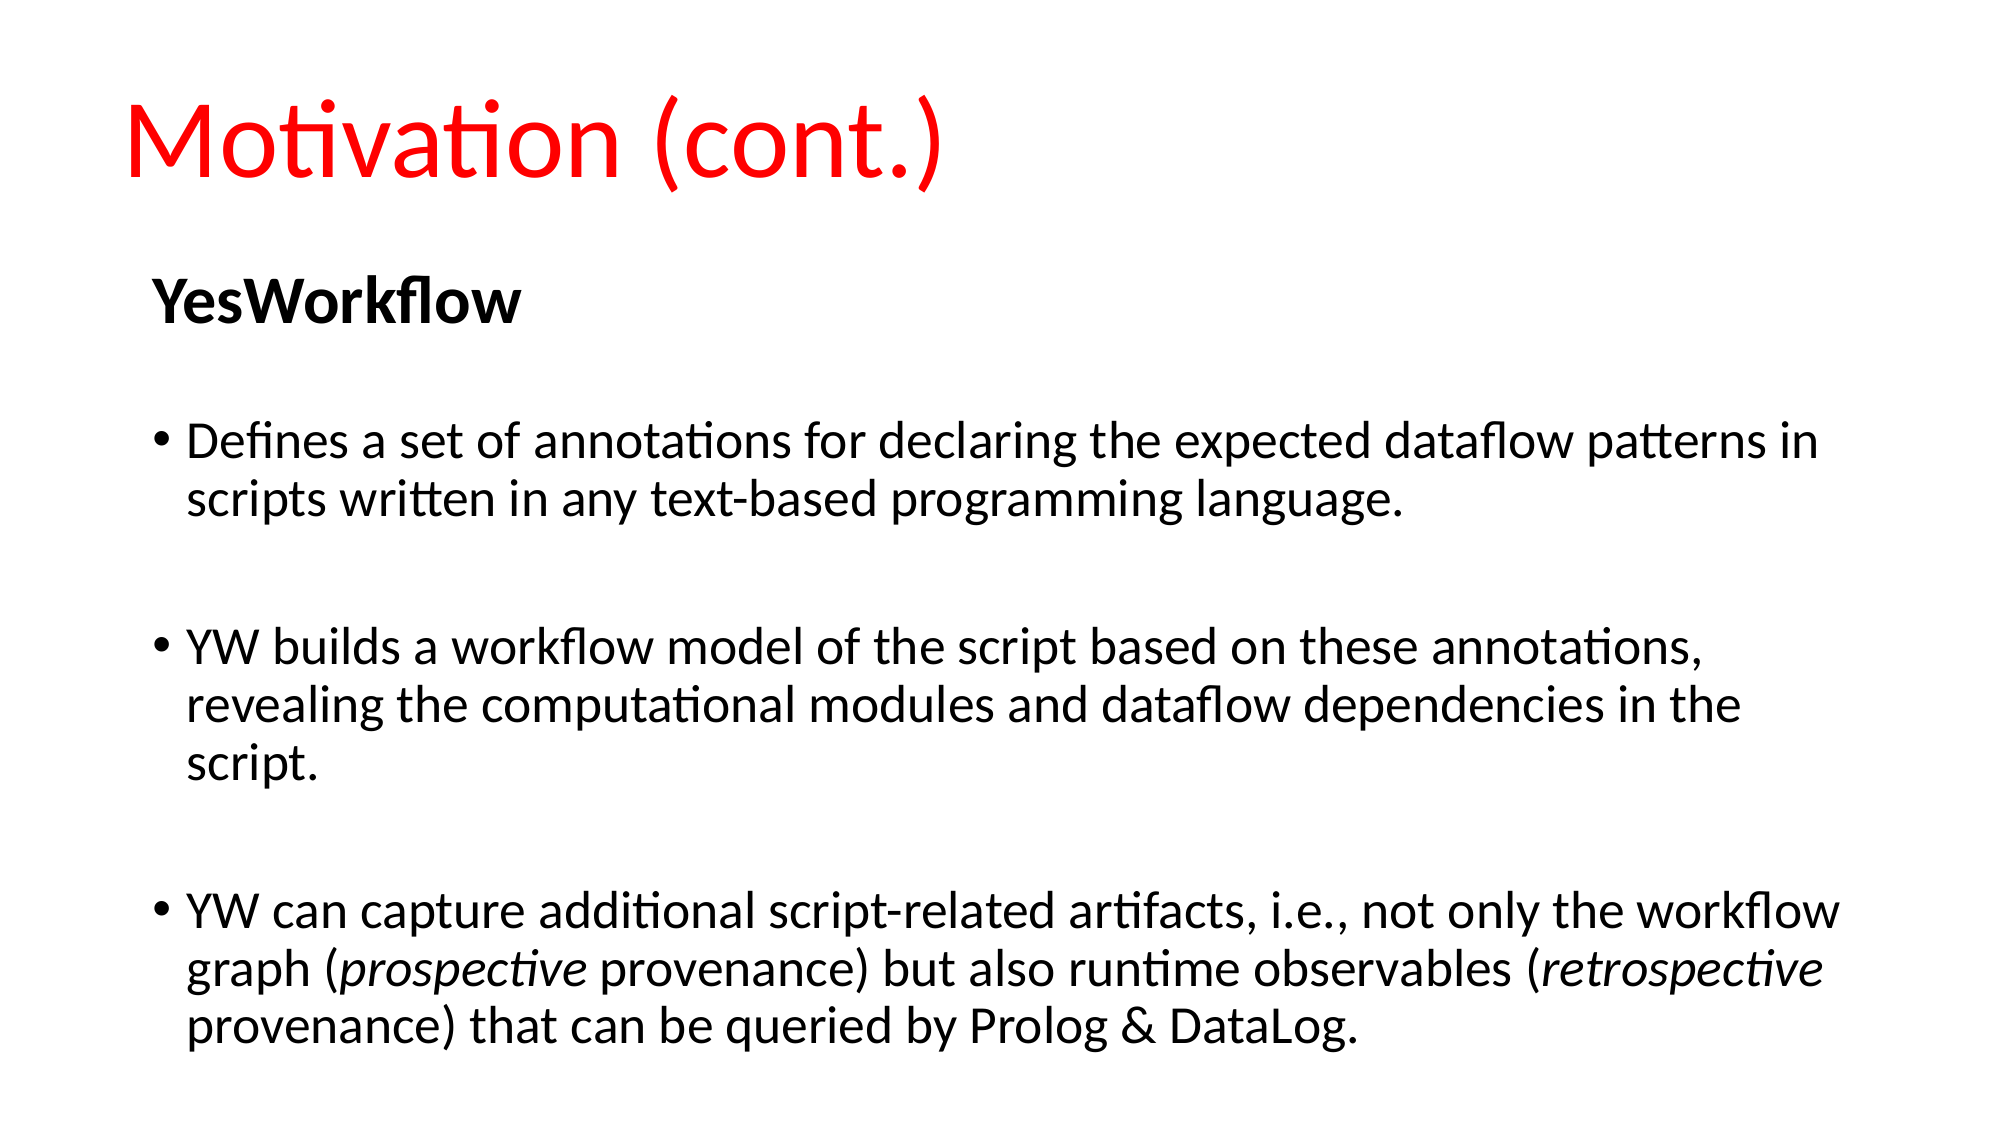

# Motivation (cont.)
YesWorkflow

Defines a set of annotations for declaring the expected dataflow patterns in scripts written in any text-based programming language.

YW builds a workflow model of the script based on these annotations, revealing the computational modules and dataflow dependencies in the script.

YW can capture additional script-related artifacts, i.e., not only the workflow graph (prospective provenance) but also runtime observables (retrospective provenance) that can be queried by Prolog & DataLog.